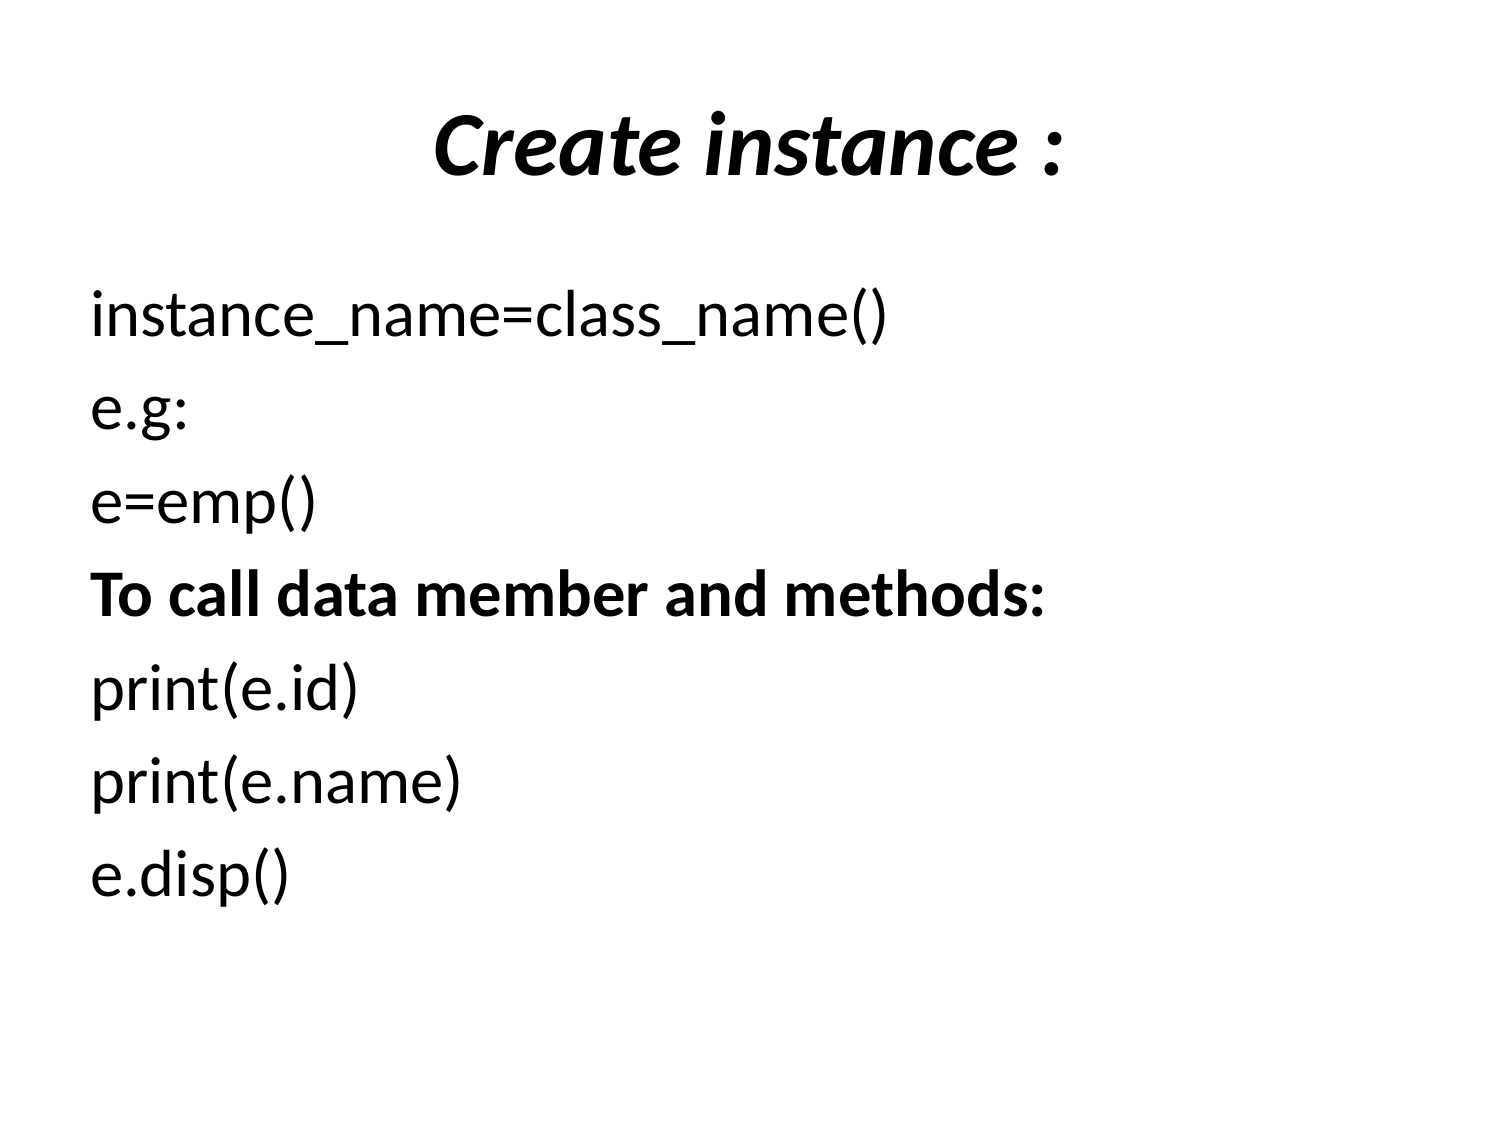

# Create instance :
instance_name=class_name()
e.g:
e=emp()
To call data member and methods:
print(e.id)
print(e.name)
e.disp()